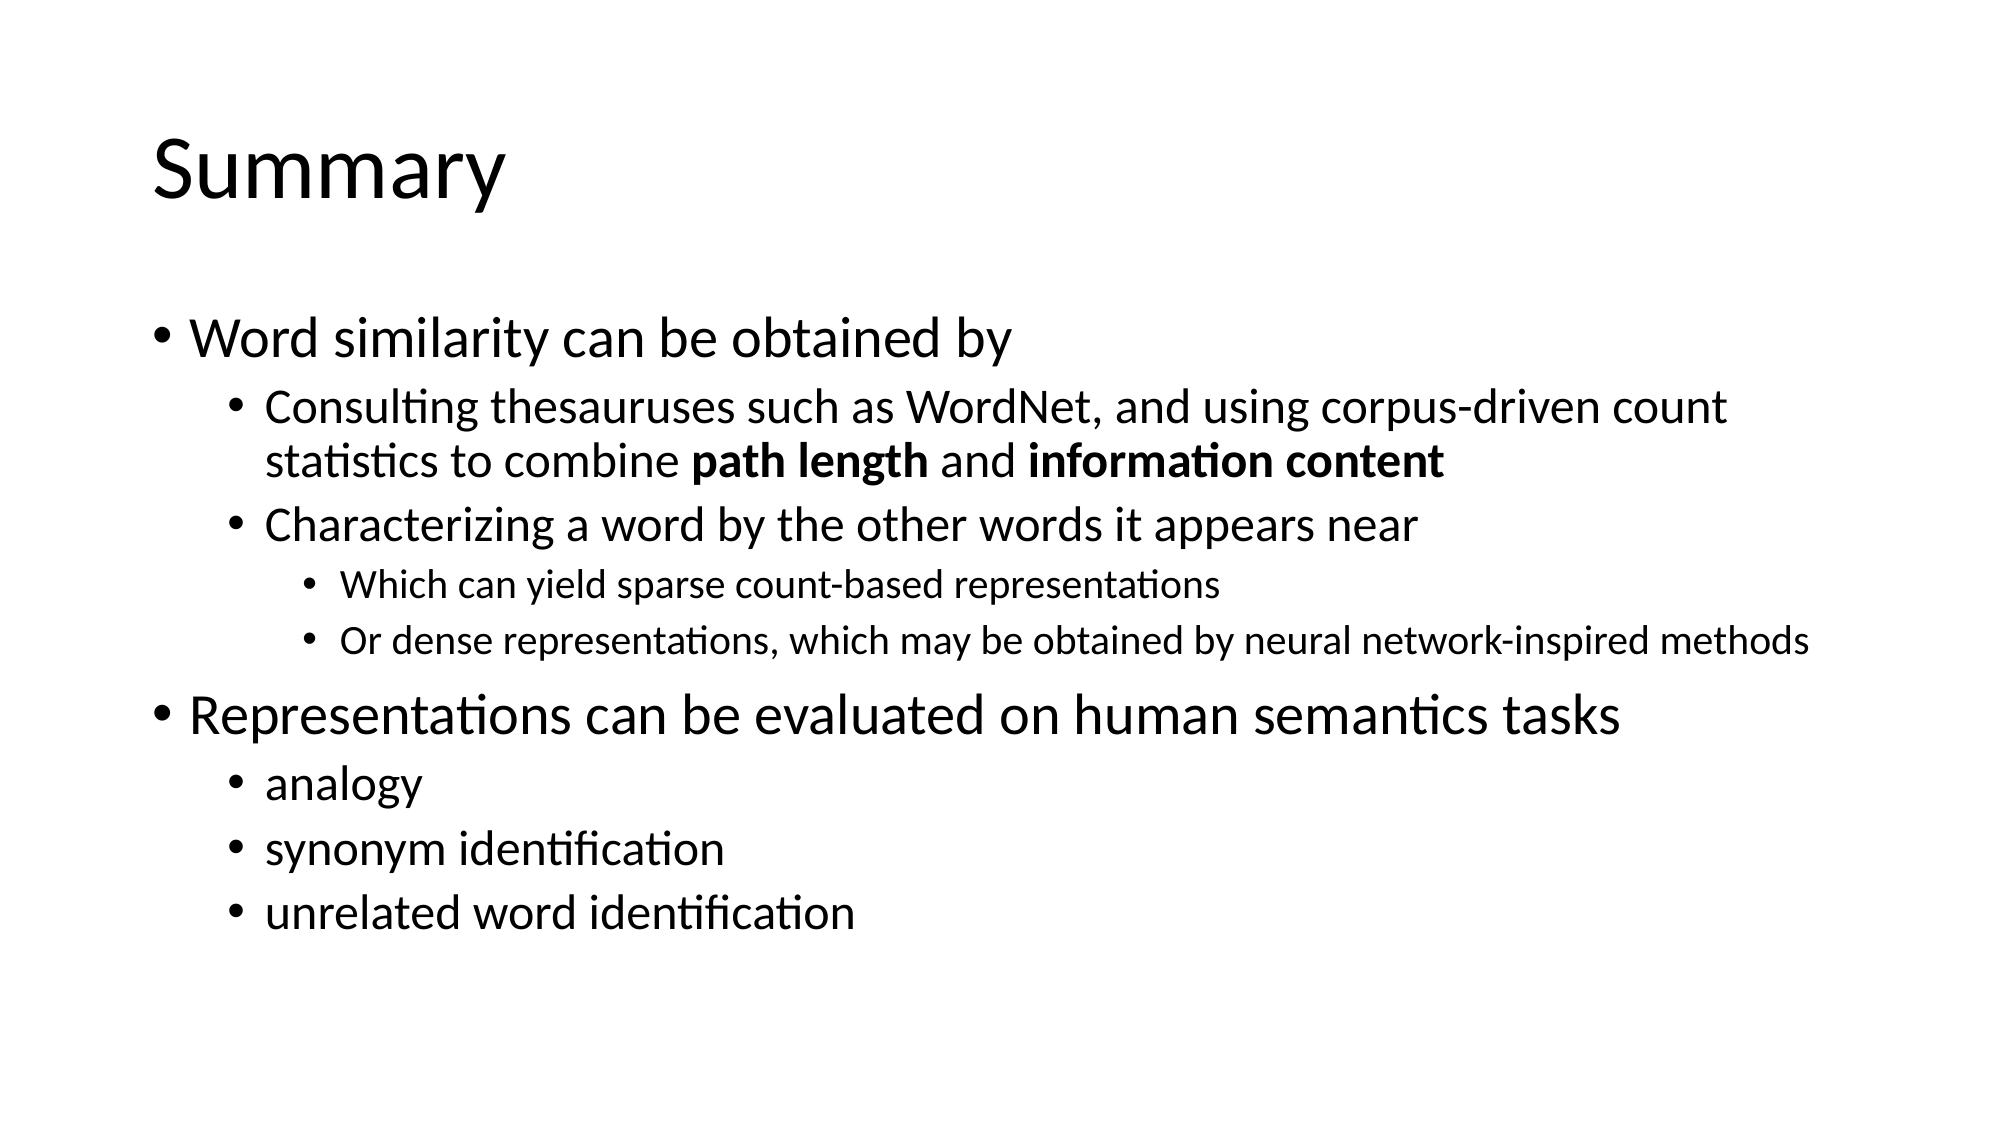

# Summary
Word similarity can be obtained by
Consulting thesauruses such as WordNet, and using corpus-driven count statistics to combine path length and information content
Characterizing a word by the other words it appears near
Which can yield sparse count-based representations
Or dense representations, which may be obtained by neural network-inspired methods
Representations can be evaluated on human semantics tasks
analogy
synonym identification
unrelated word identification